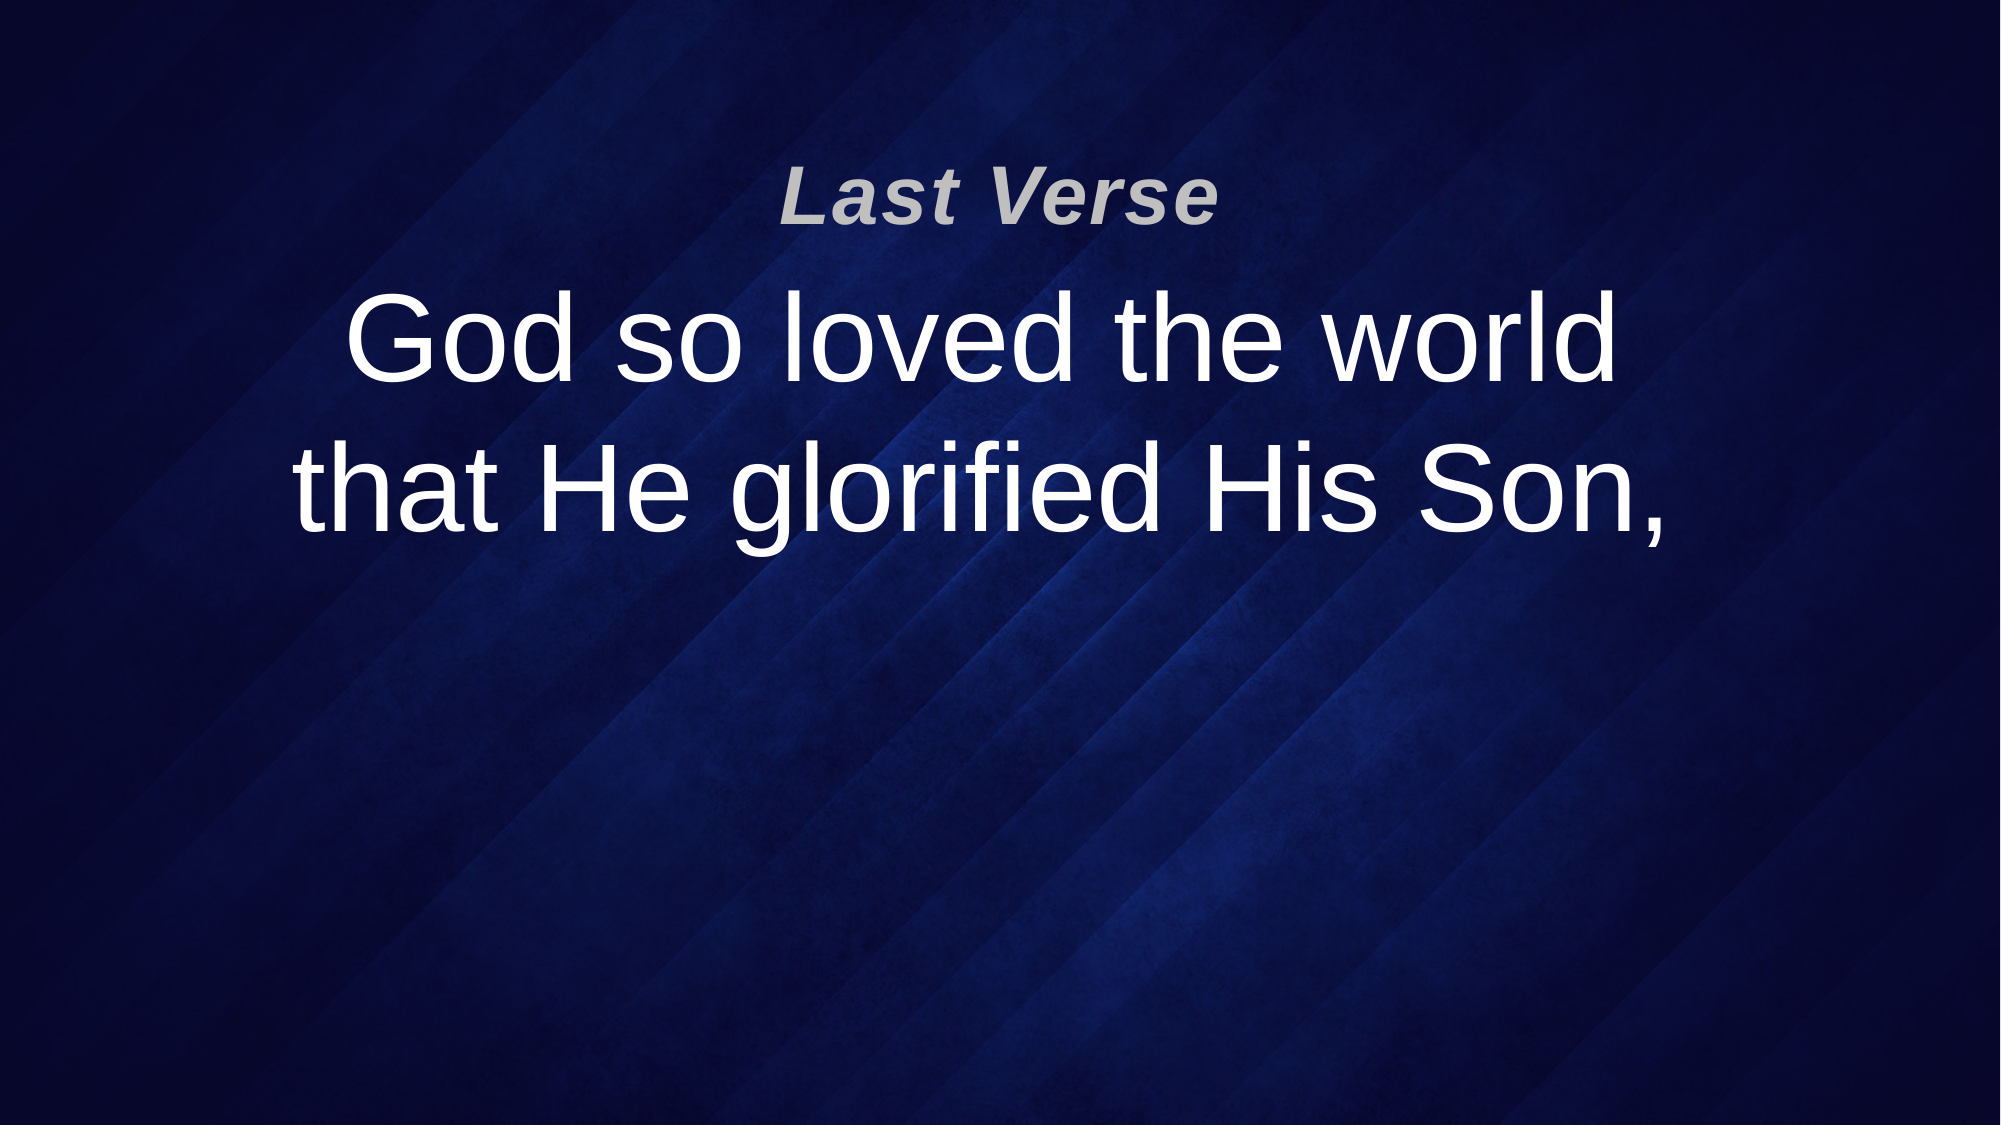

Last Verse
# God so loved the world that He glorified His Son,